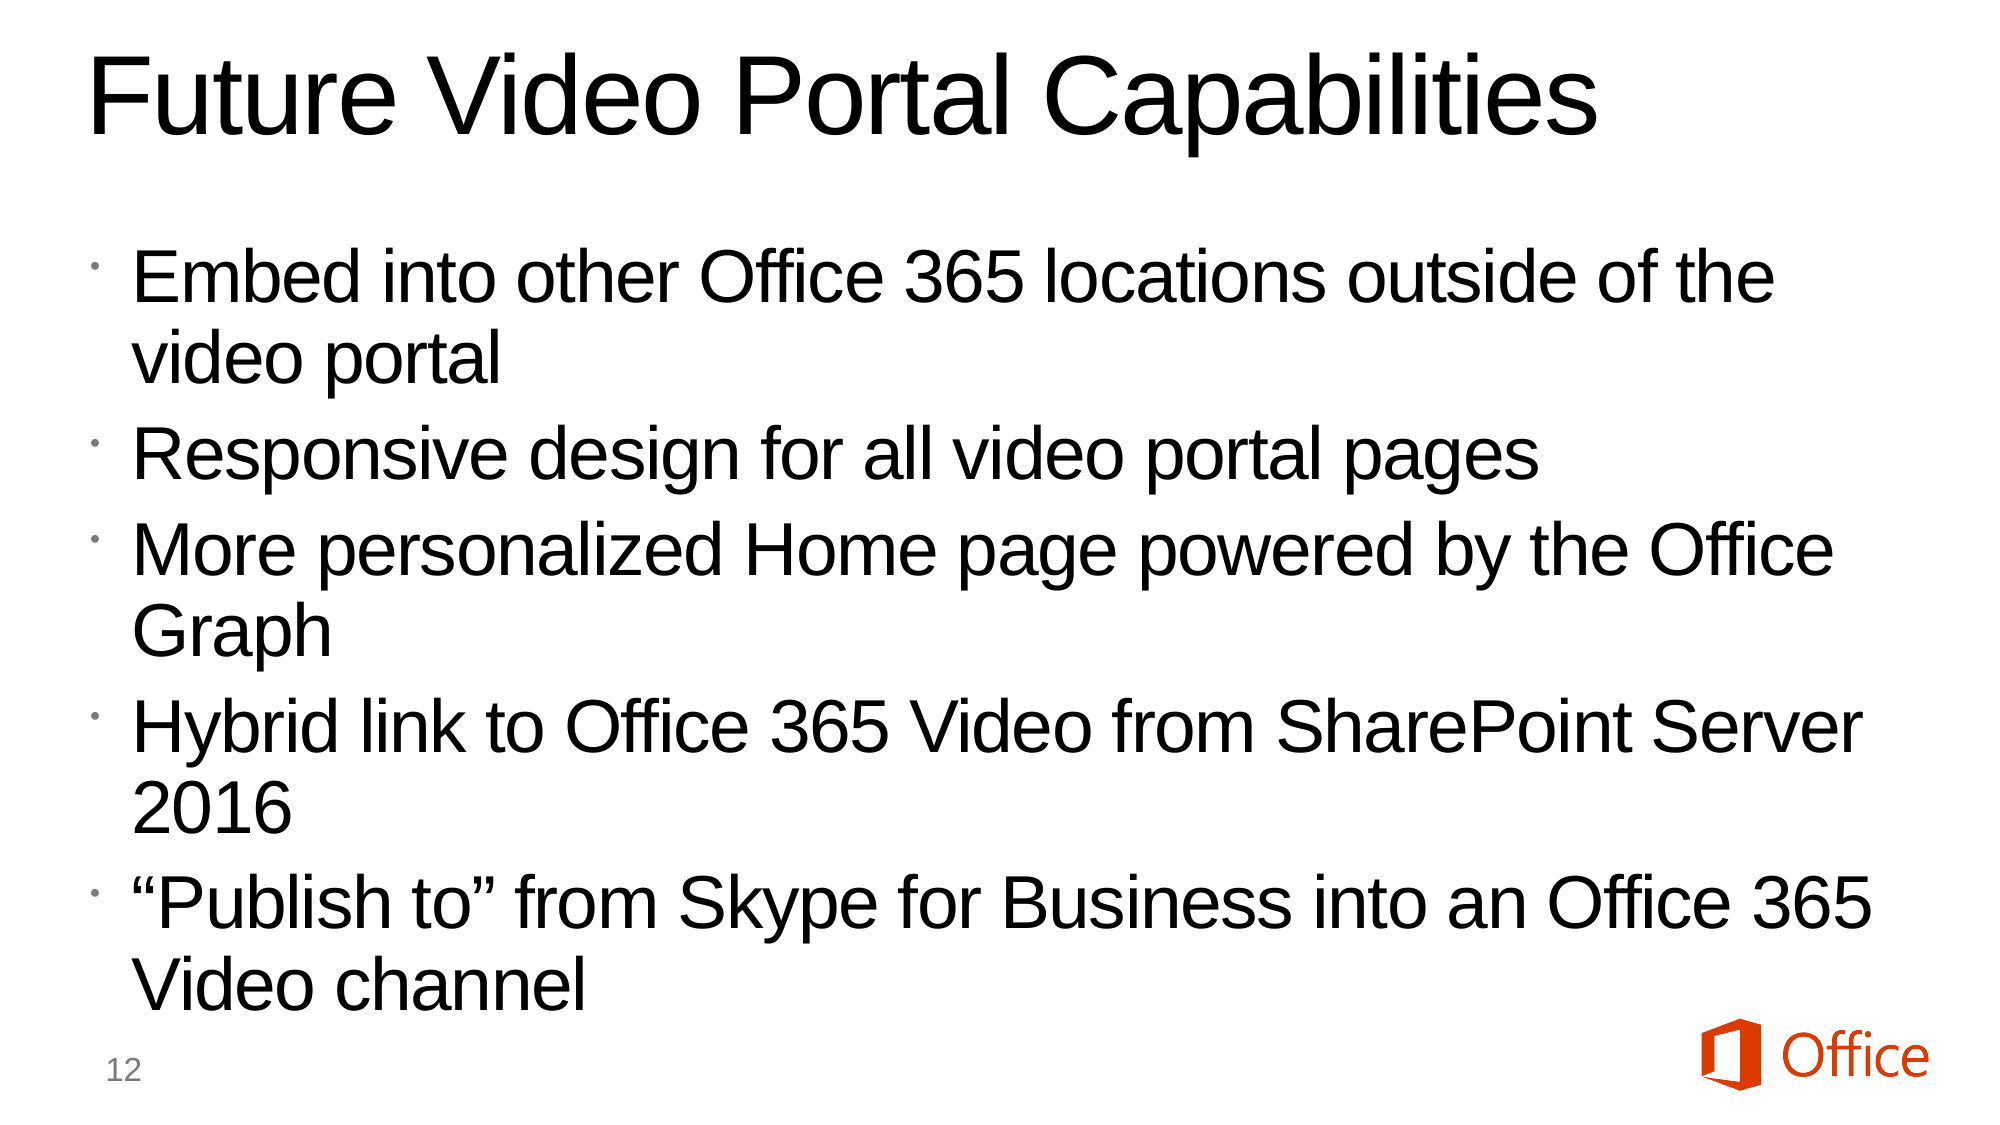

# Future Video Portal Capabilities
Embed into other Office 365 locations outside of the video portal
Responsive design for all video portal pages
More personalized Home page powered by the Office Graph
Hybrid link to Office 365 Video from SharePoint Server 2016
“Publish to” from Skype for Business into an Office 365 Video channel

12